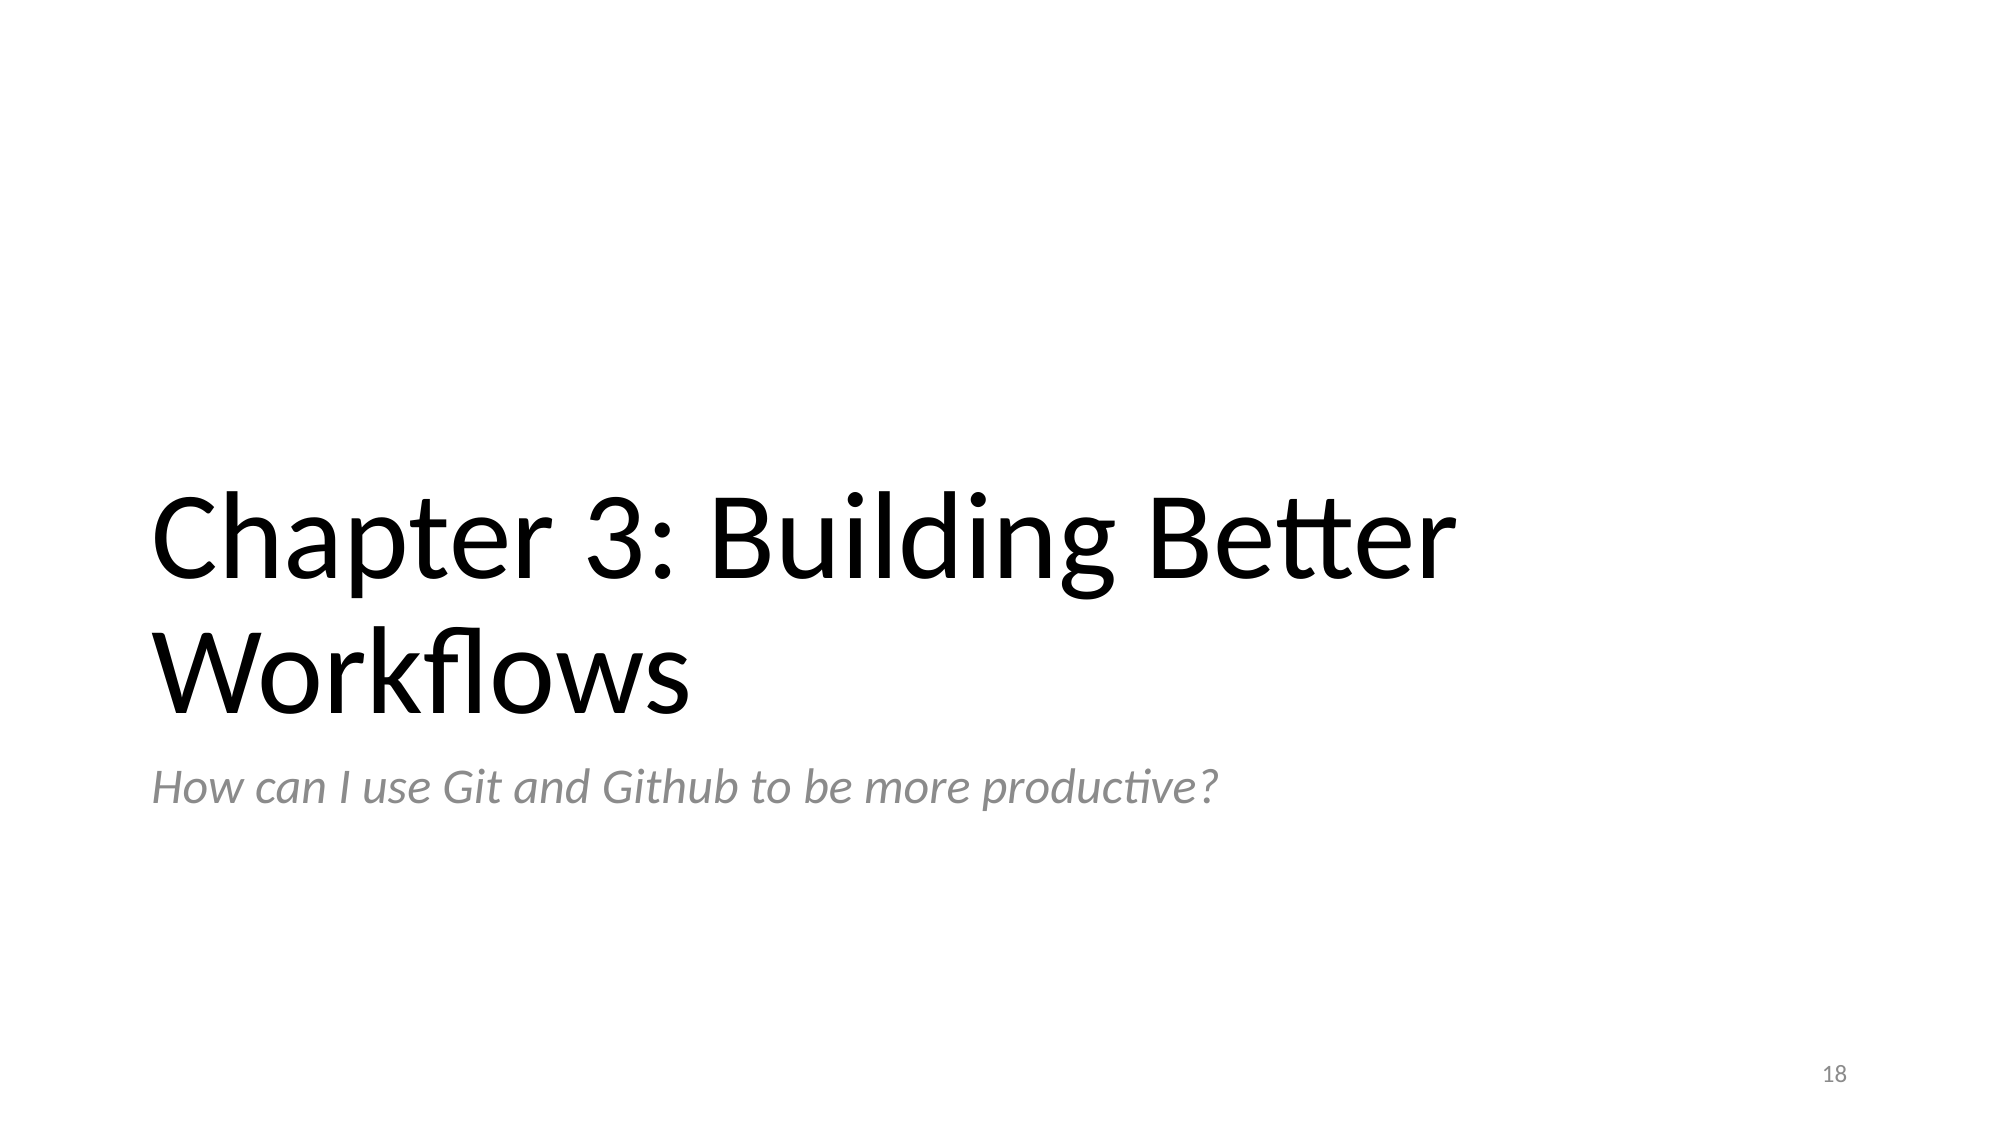

# Chapter 3: Building Better Workflows
How can I use Git and Github to be more productive?
18